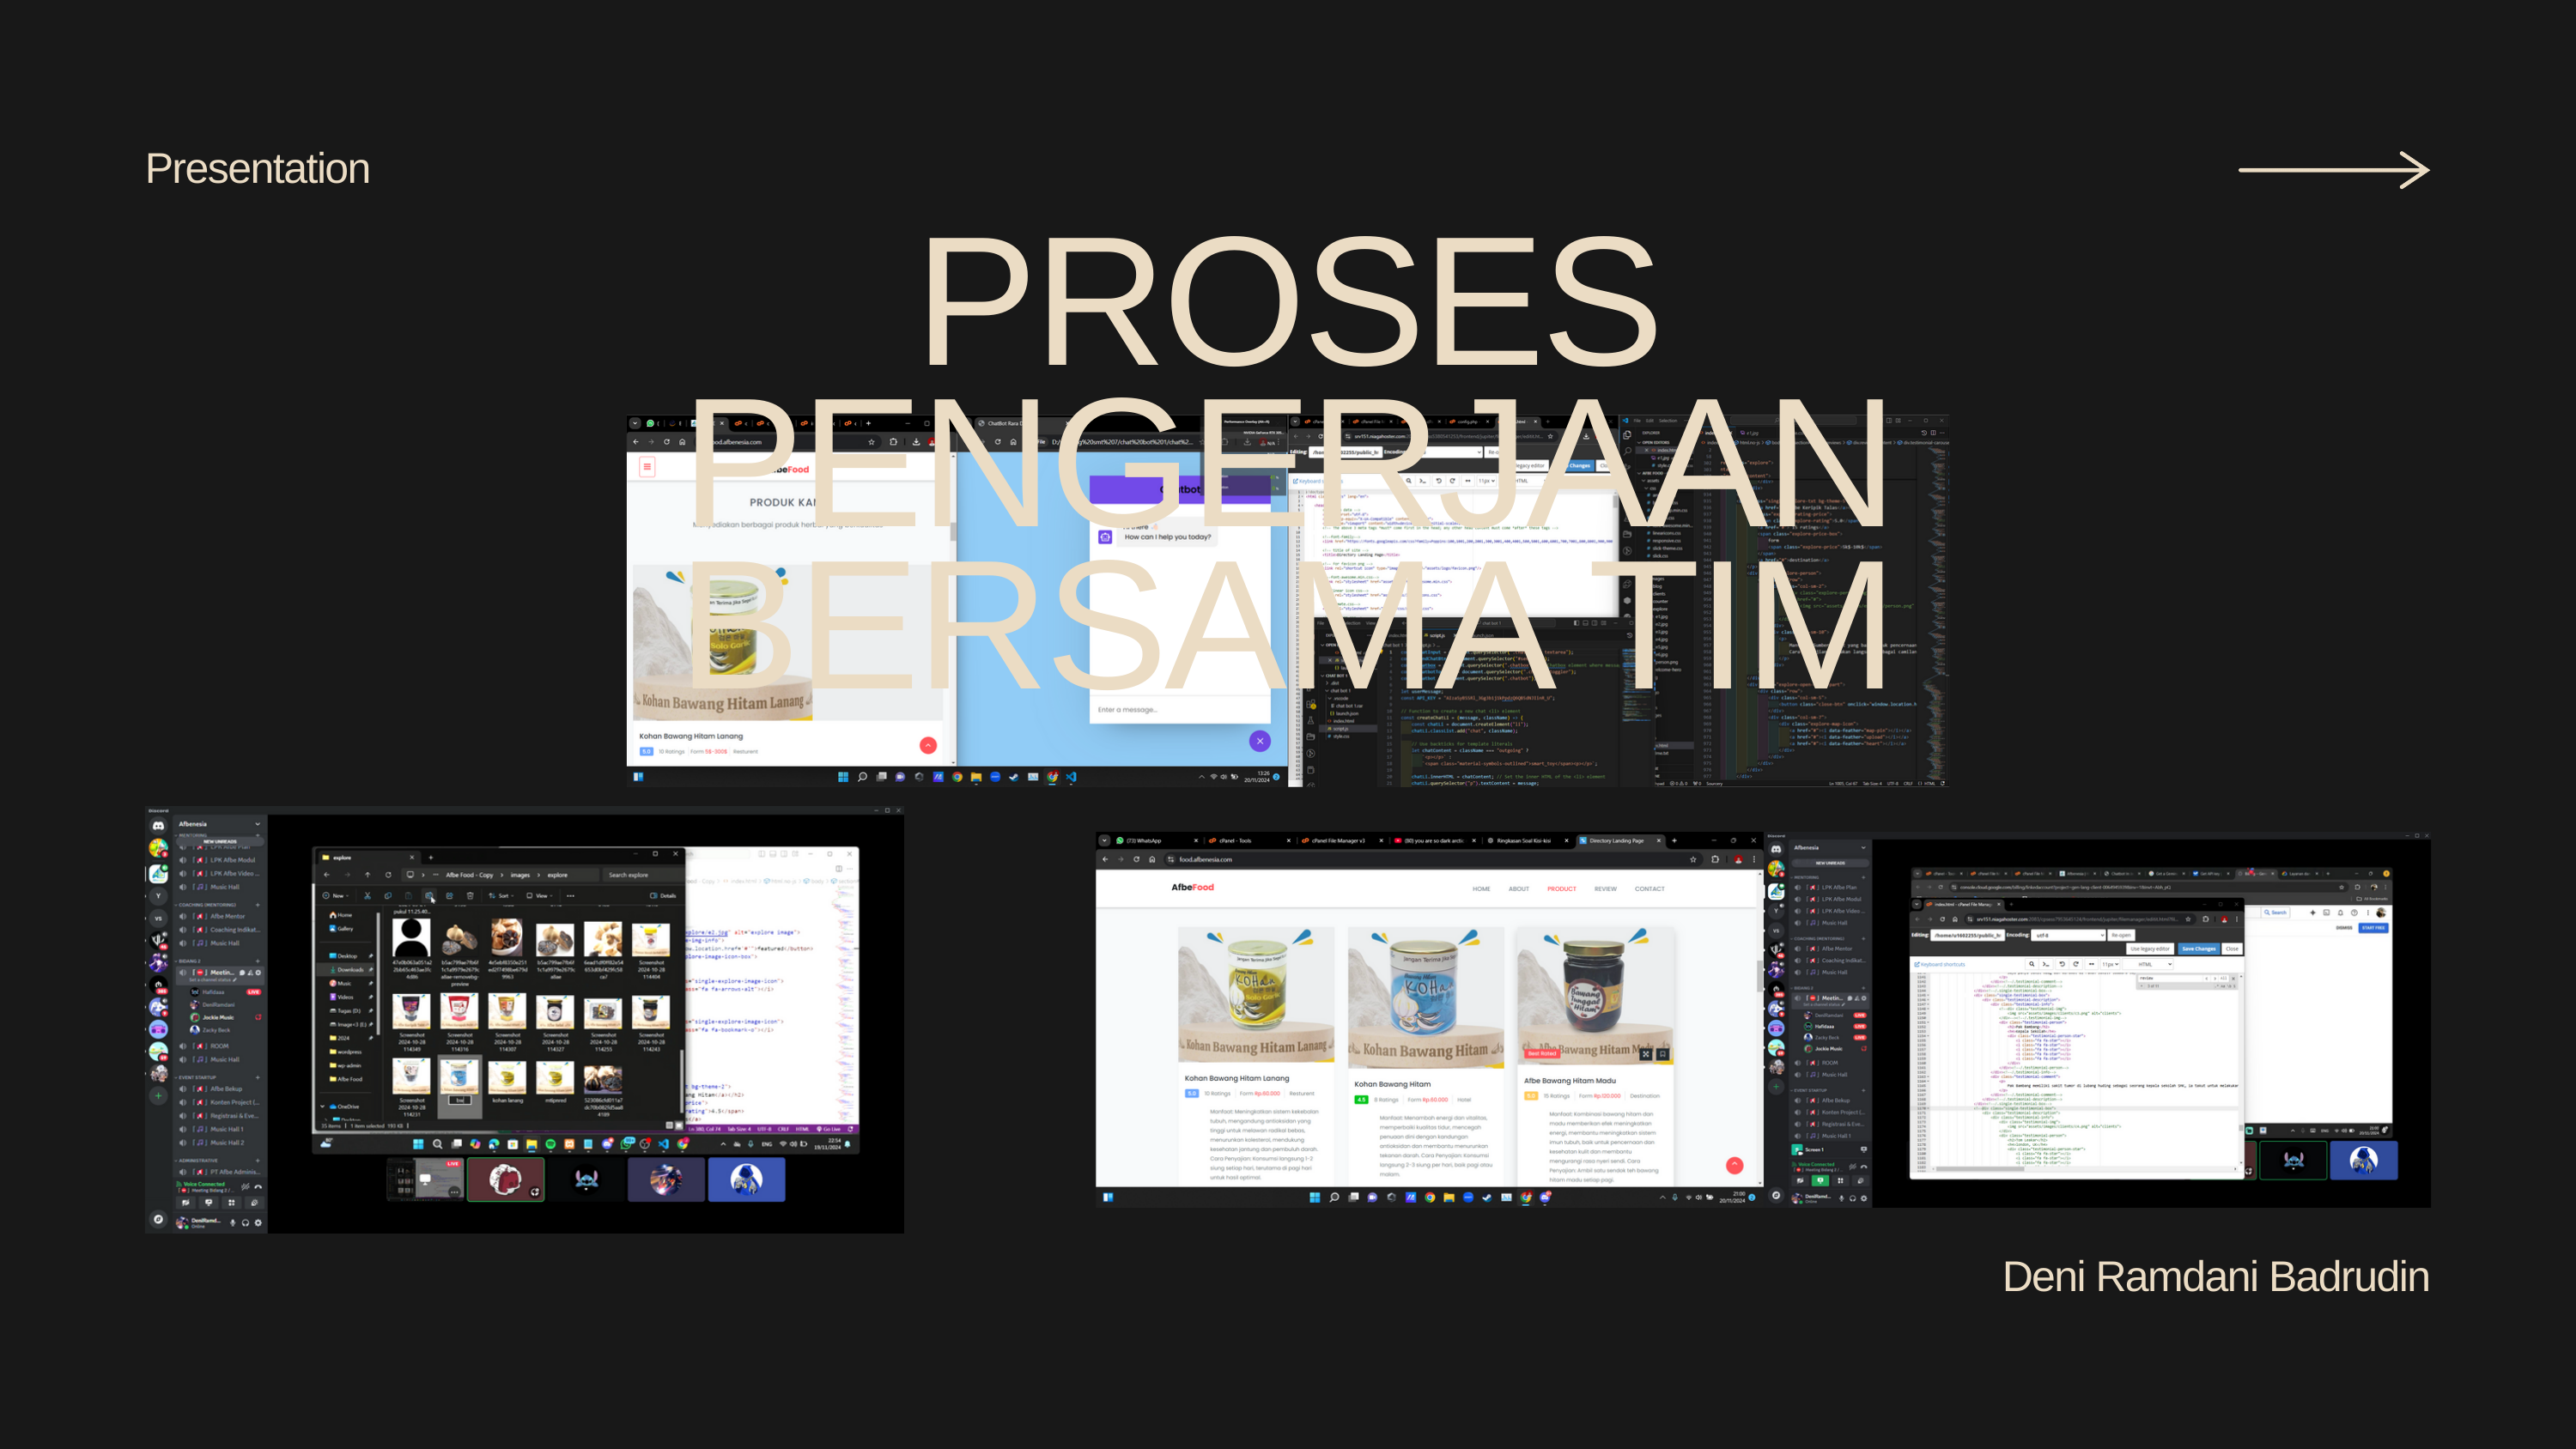

Presentation
PROSES PENGERJAAN BERSAMA TIM

Deni Ramdani Badrudin